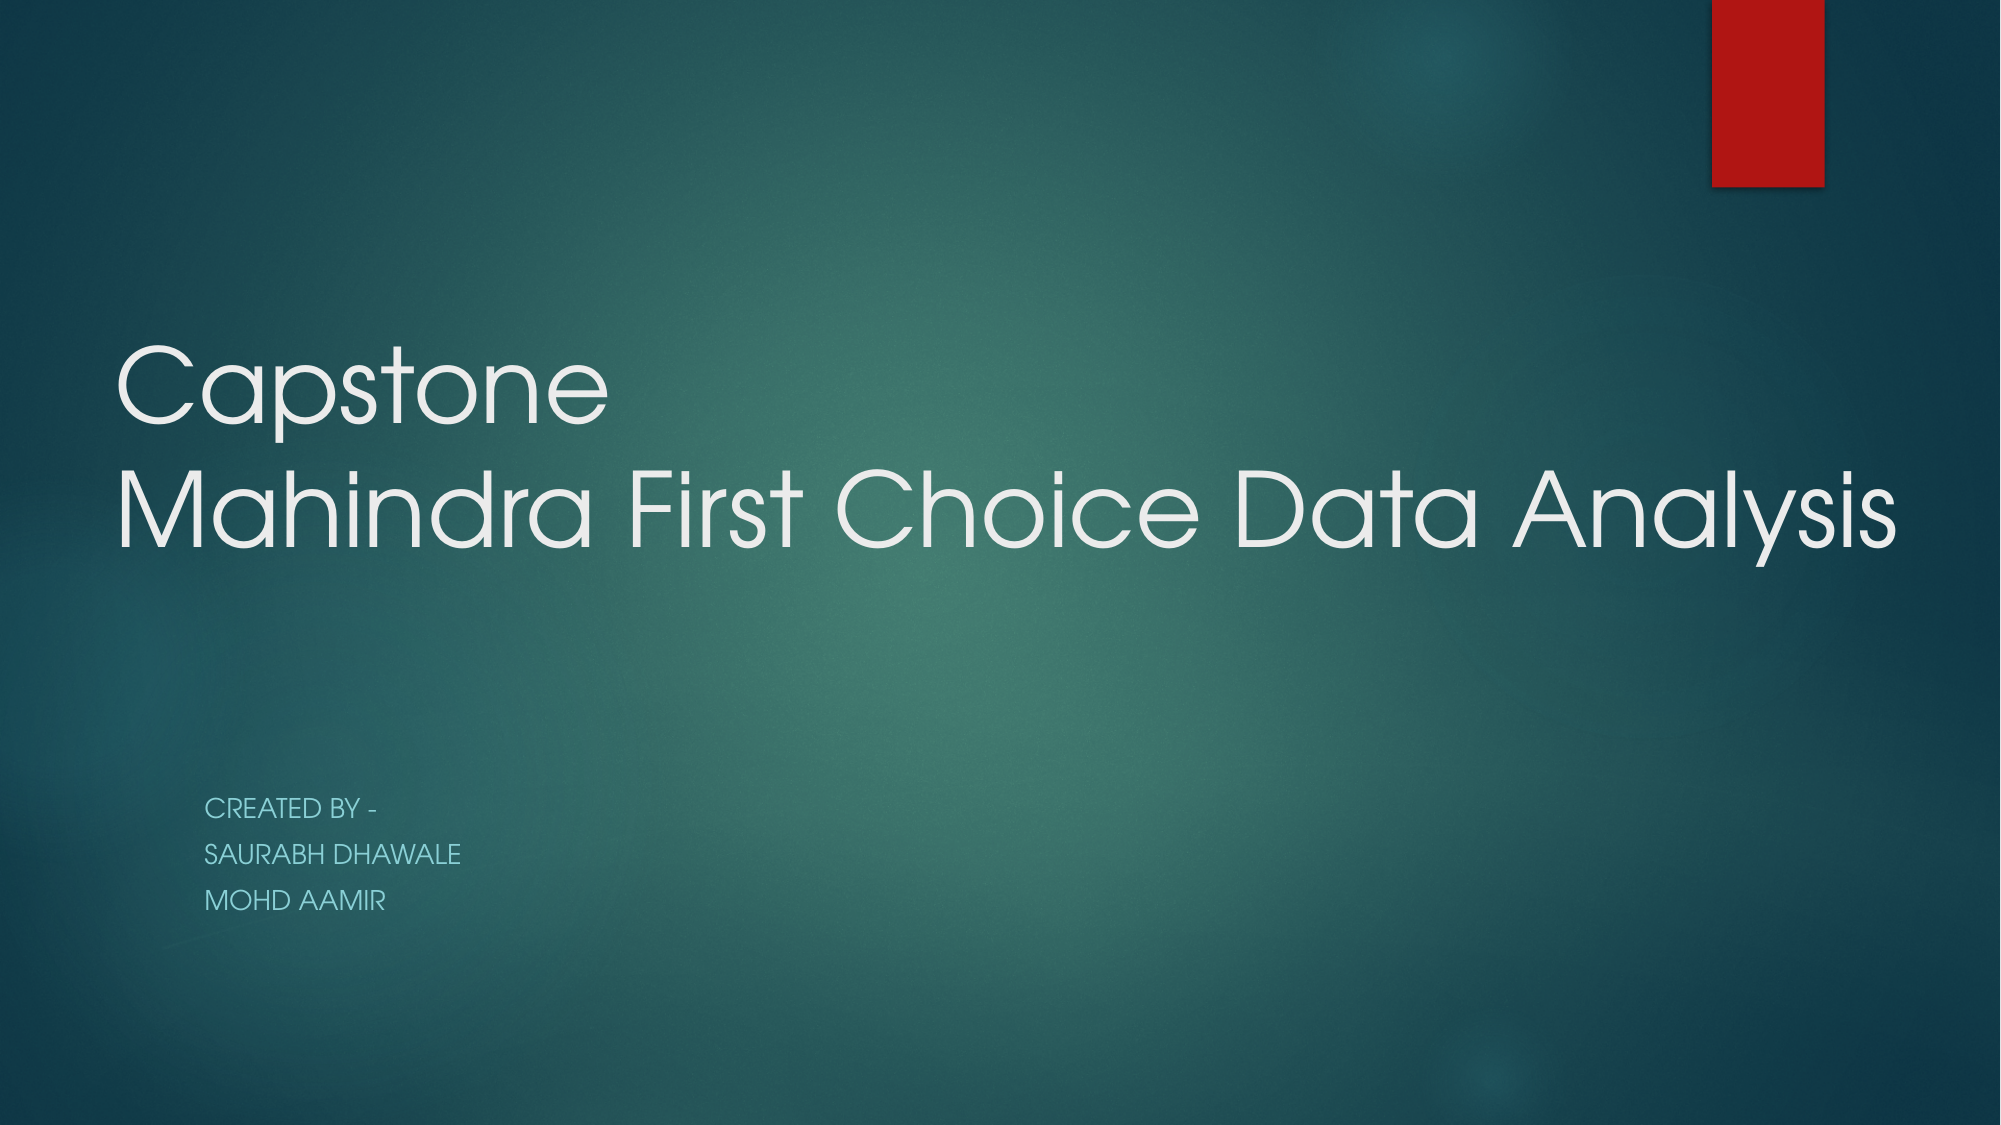

# Capstone Mahindra First Choice Data Analysis
Created by -
Saurabh Dhawale
Mohd aamir